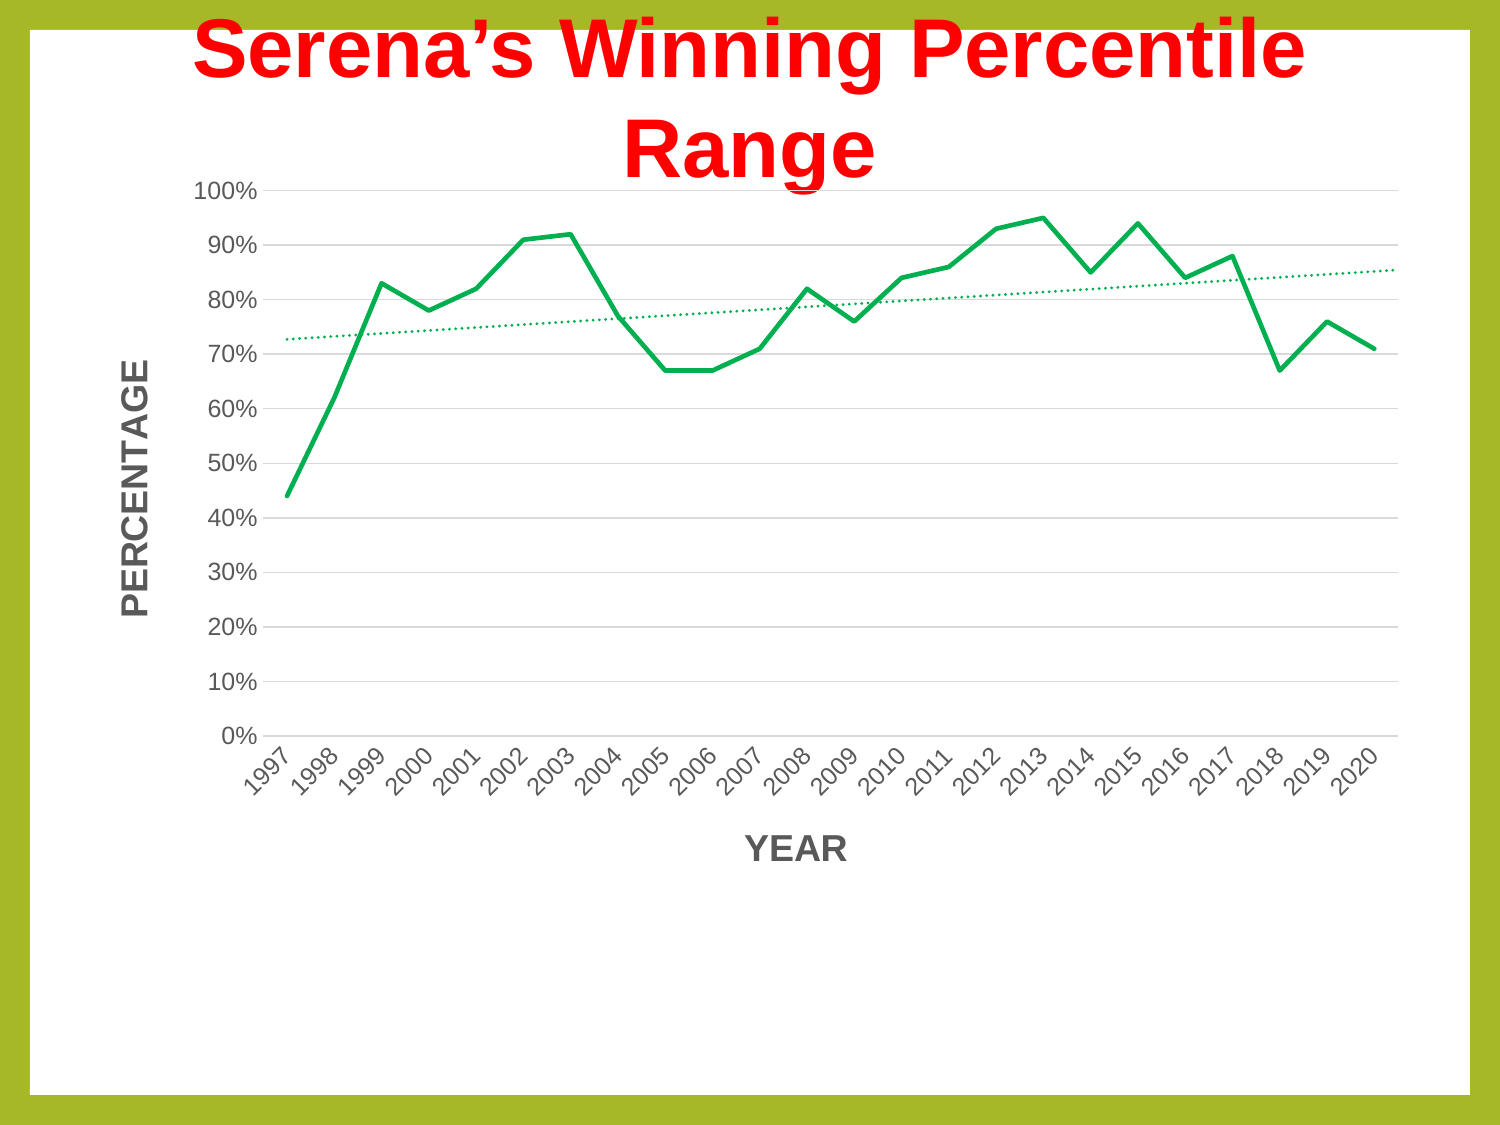

# Serena’s Winning Percentile Range

### Chart

| Category | Winning Percentile Range |
|---|---|
| 1997 | 0.44 |
| 1998 | 0.62 |
| 1999 | 0.83 |
| 2000 | 0.78 |
| 2001 | 0.82 |
| 2002 | 0.91 |
| 2003 | 0.92 |
| 2004 | 0.77 |
| 2005 | 0.67 |
| 2006 | 0.67 |
| 2007 | 0.71 |
| 2008 | 0.82 |
| 2009 | 0.76 |
| 2010 | 0.84 |
| 2011 | 0.86 |
| 2012 | 0.93 |
| 2013 | 0.95 |
| 2014 | 0.85 |
| 2015 | 0.94 |
| 2016 | 0.84 |
| 2017 | 0.88 |
| 2018 | 0.67 |
| 2019 | 0.76 |
| 2020 | 0.71 |